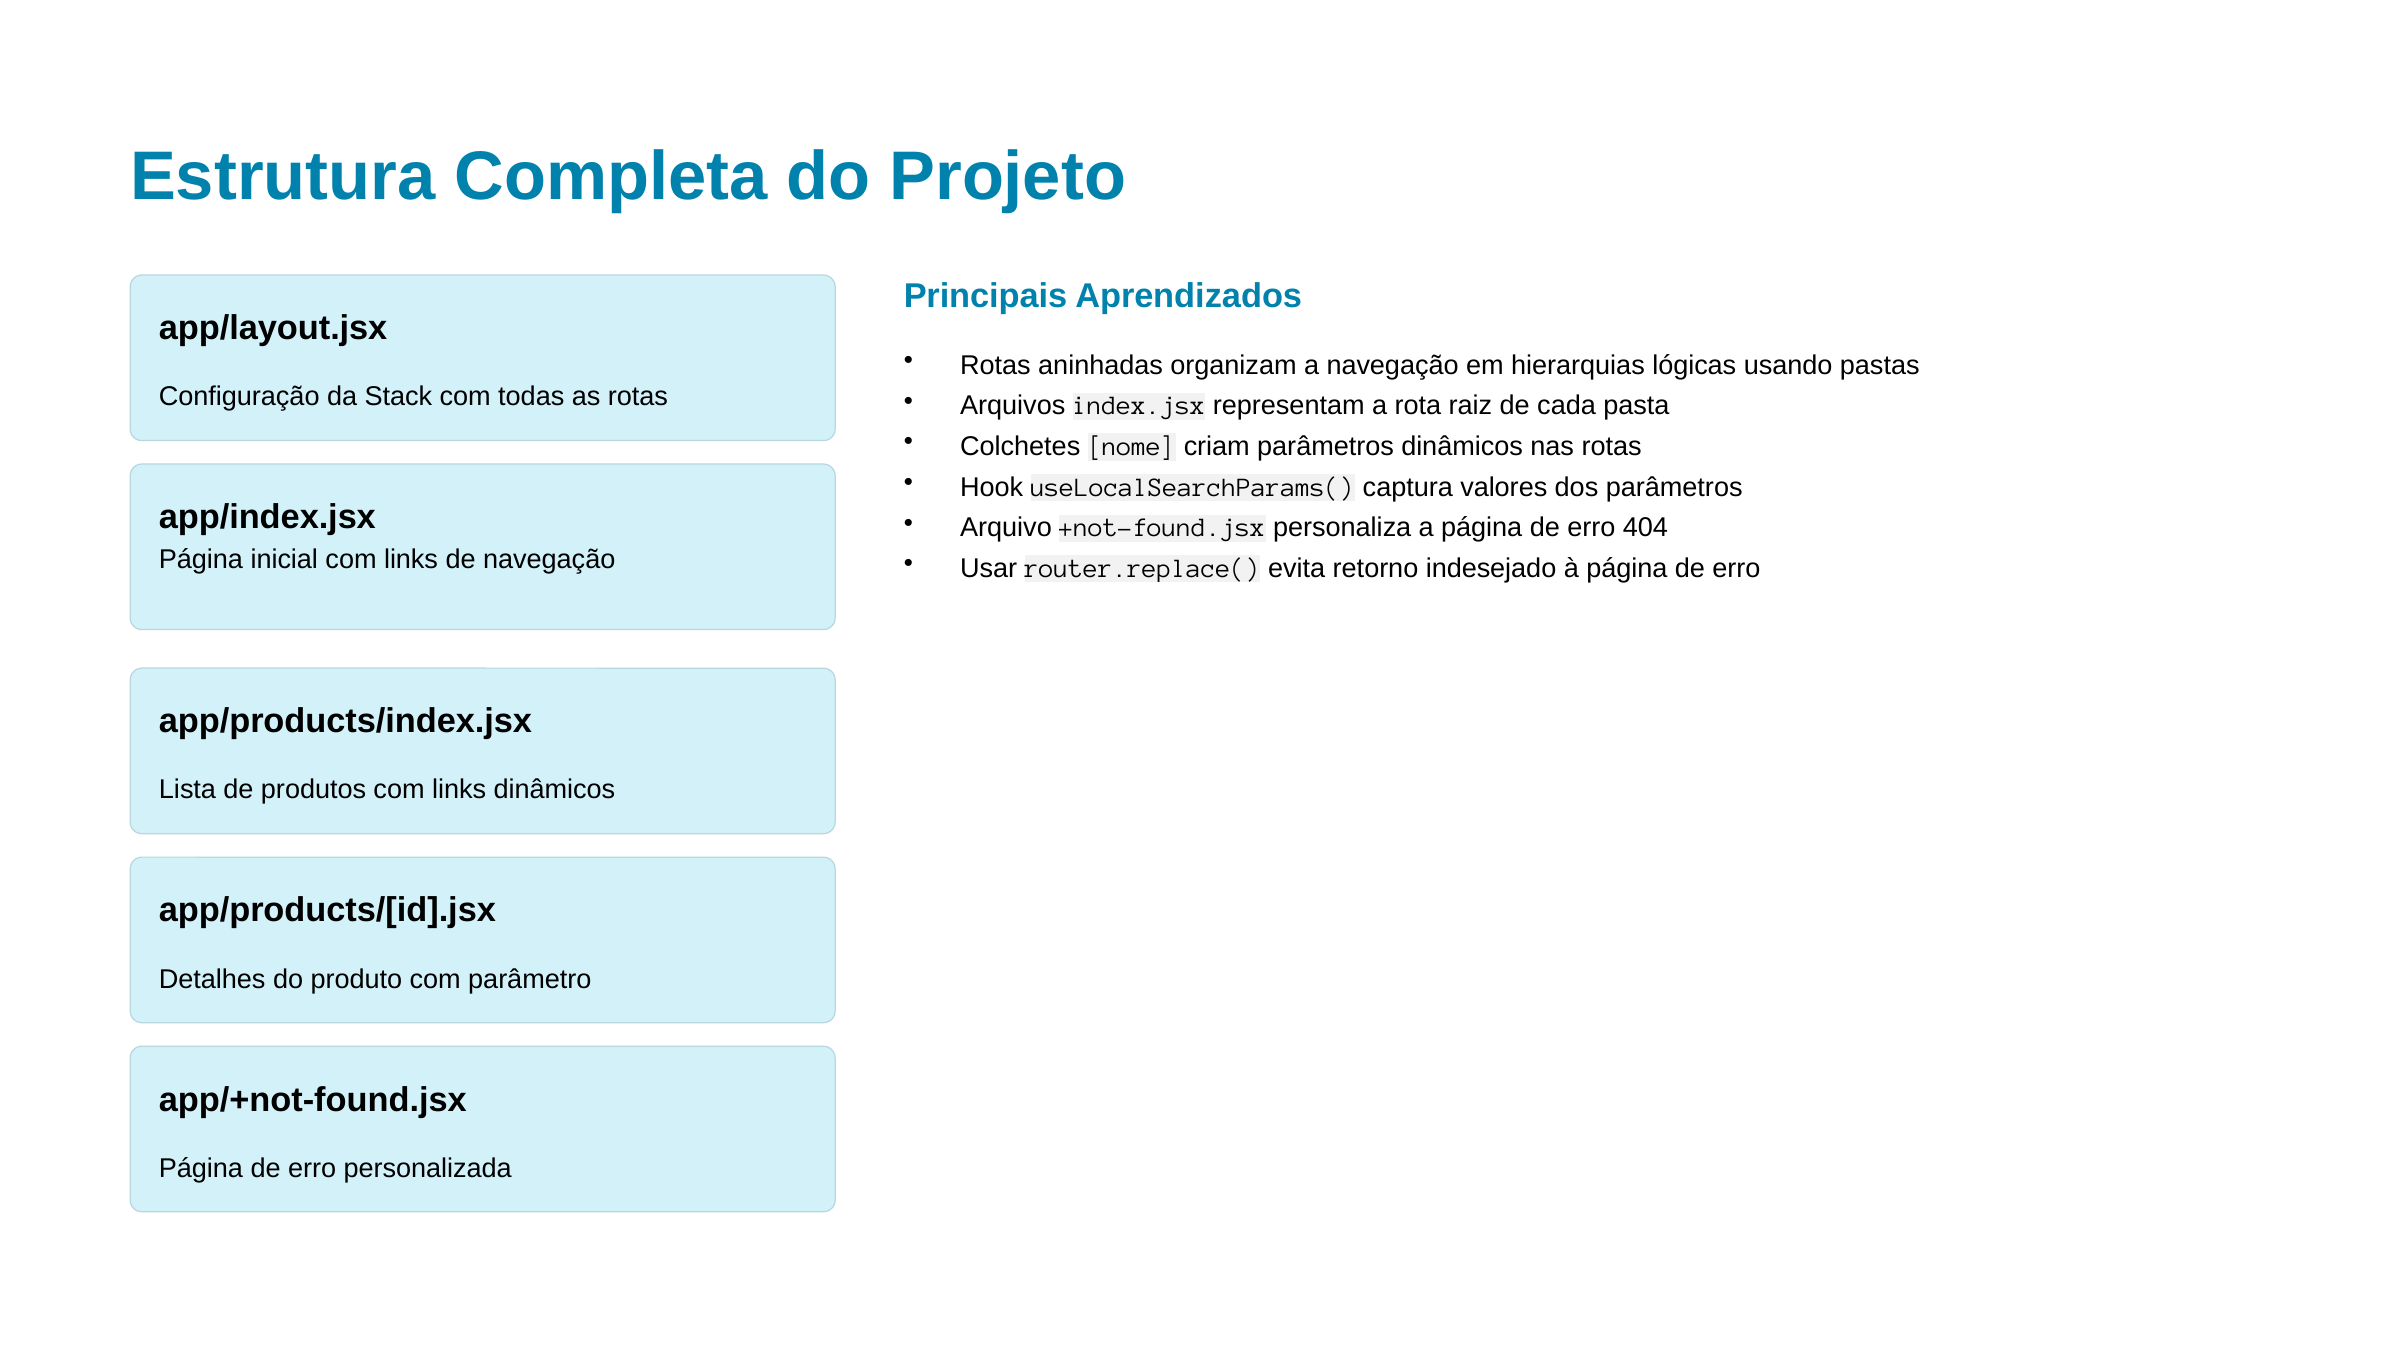

Estrutura Completa do Projeto
Principais Aprendizados

app/layout.jsx
Rotas aninhadas organizam a navegação em hierarquias lógicas usando pastas
Arquivos index.jsx representam a rota raiz de cada pasta
Colchetes [nome] criam parâmetros dinâmicos nas rotas
Hook useLocalSearchParams() captura valores dos parâmetros
Arquivo +not-found.jsx personaliza a página de erro 404
Usar router.replace() evita retorno indesejado à página de erro
Configuração da Stack com todas as rotas

app/index.jsx
Página inicial com links de navegação

app/products/index.jsx
Lista de produtos com links dinâmicos

app/products/[id].jsx
Detalhes do produto com parâmetro

app/+not-found.jsx
Página de erro personalizada